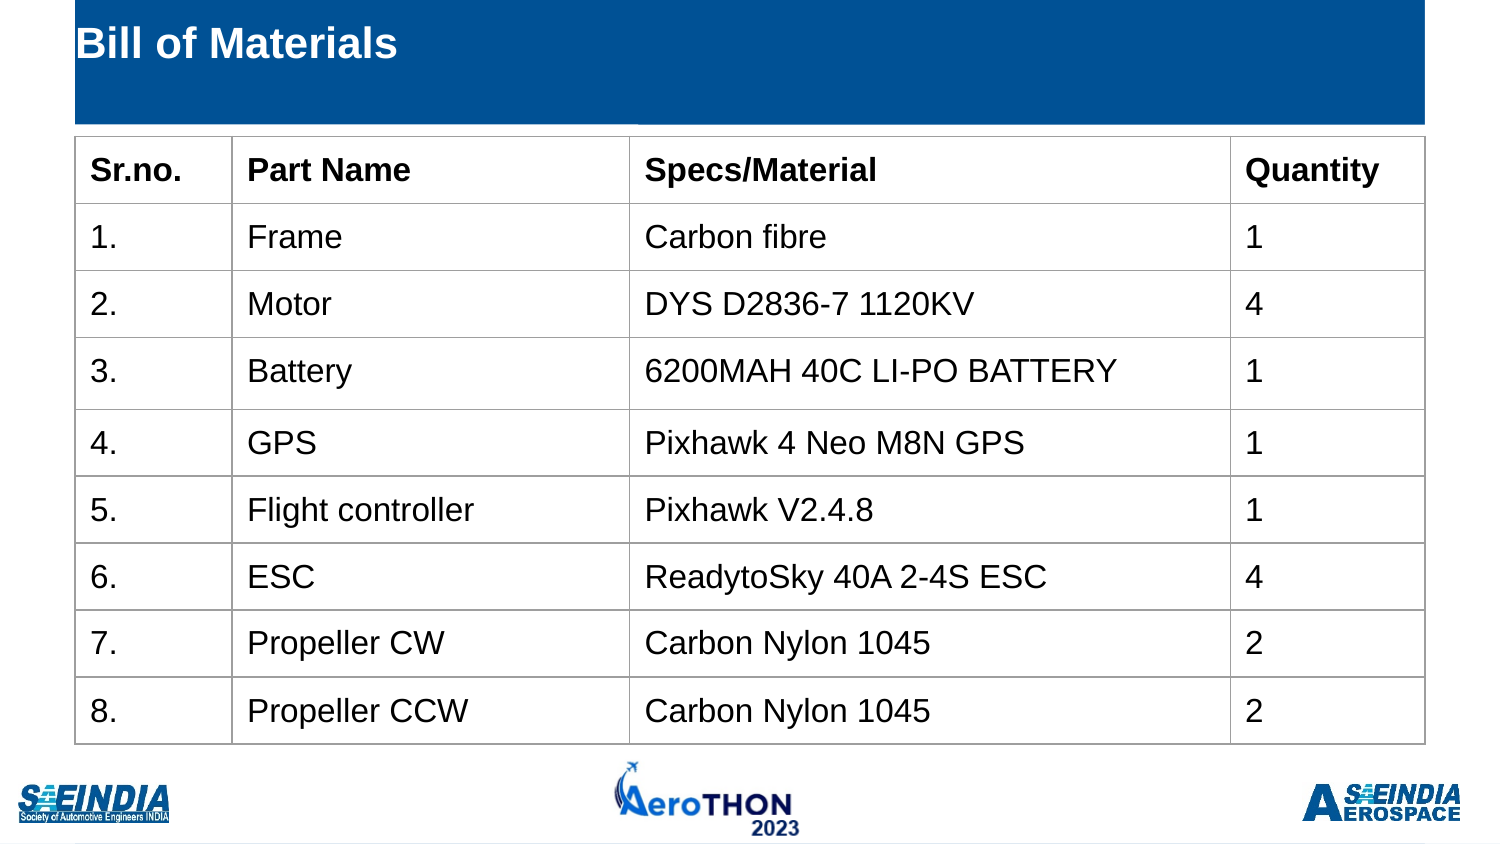

# Bill of Materials
| Sr.no. | Part Name | Specs/Material | Quantity |
| --- | --- | --- | --- |
| 1. | Frame | Carbon fibre | 1 |
| 2. | Motor | DYS D2836-7 1120KV | 4 |
| 3. | Battery | 6200MAH 40C LI-PO BATTERY | 1 |
| 4. | GPS | Pixhawk 4 Neo M8N GPS | 1 |
| 5. | Flight controller | Pixhawk V2.4.8 | 1 |
| 6. | ESC | ReadytoSky 40A 2-4S ESC | 4 |
| 7. | Propeller CW | Carbon Nylon 1045 | 2 |
| 8. | Propeller CCW | Carbon Nylon 1045 | 2 |